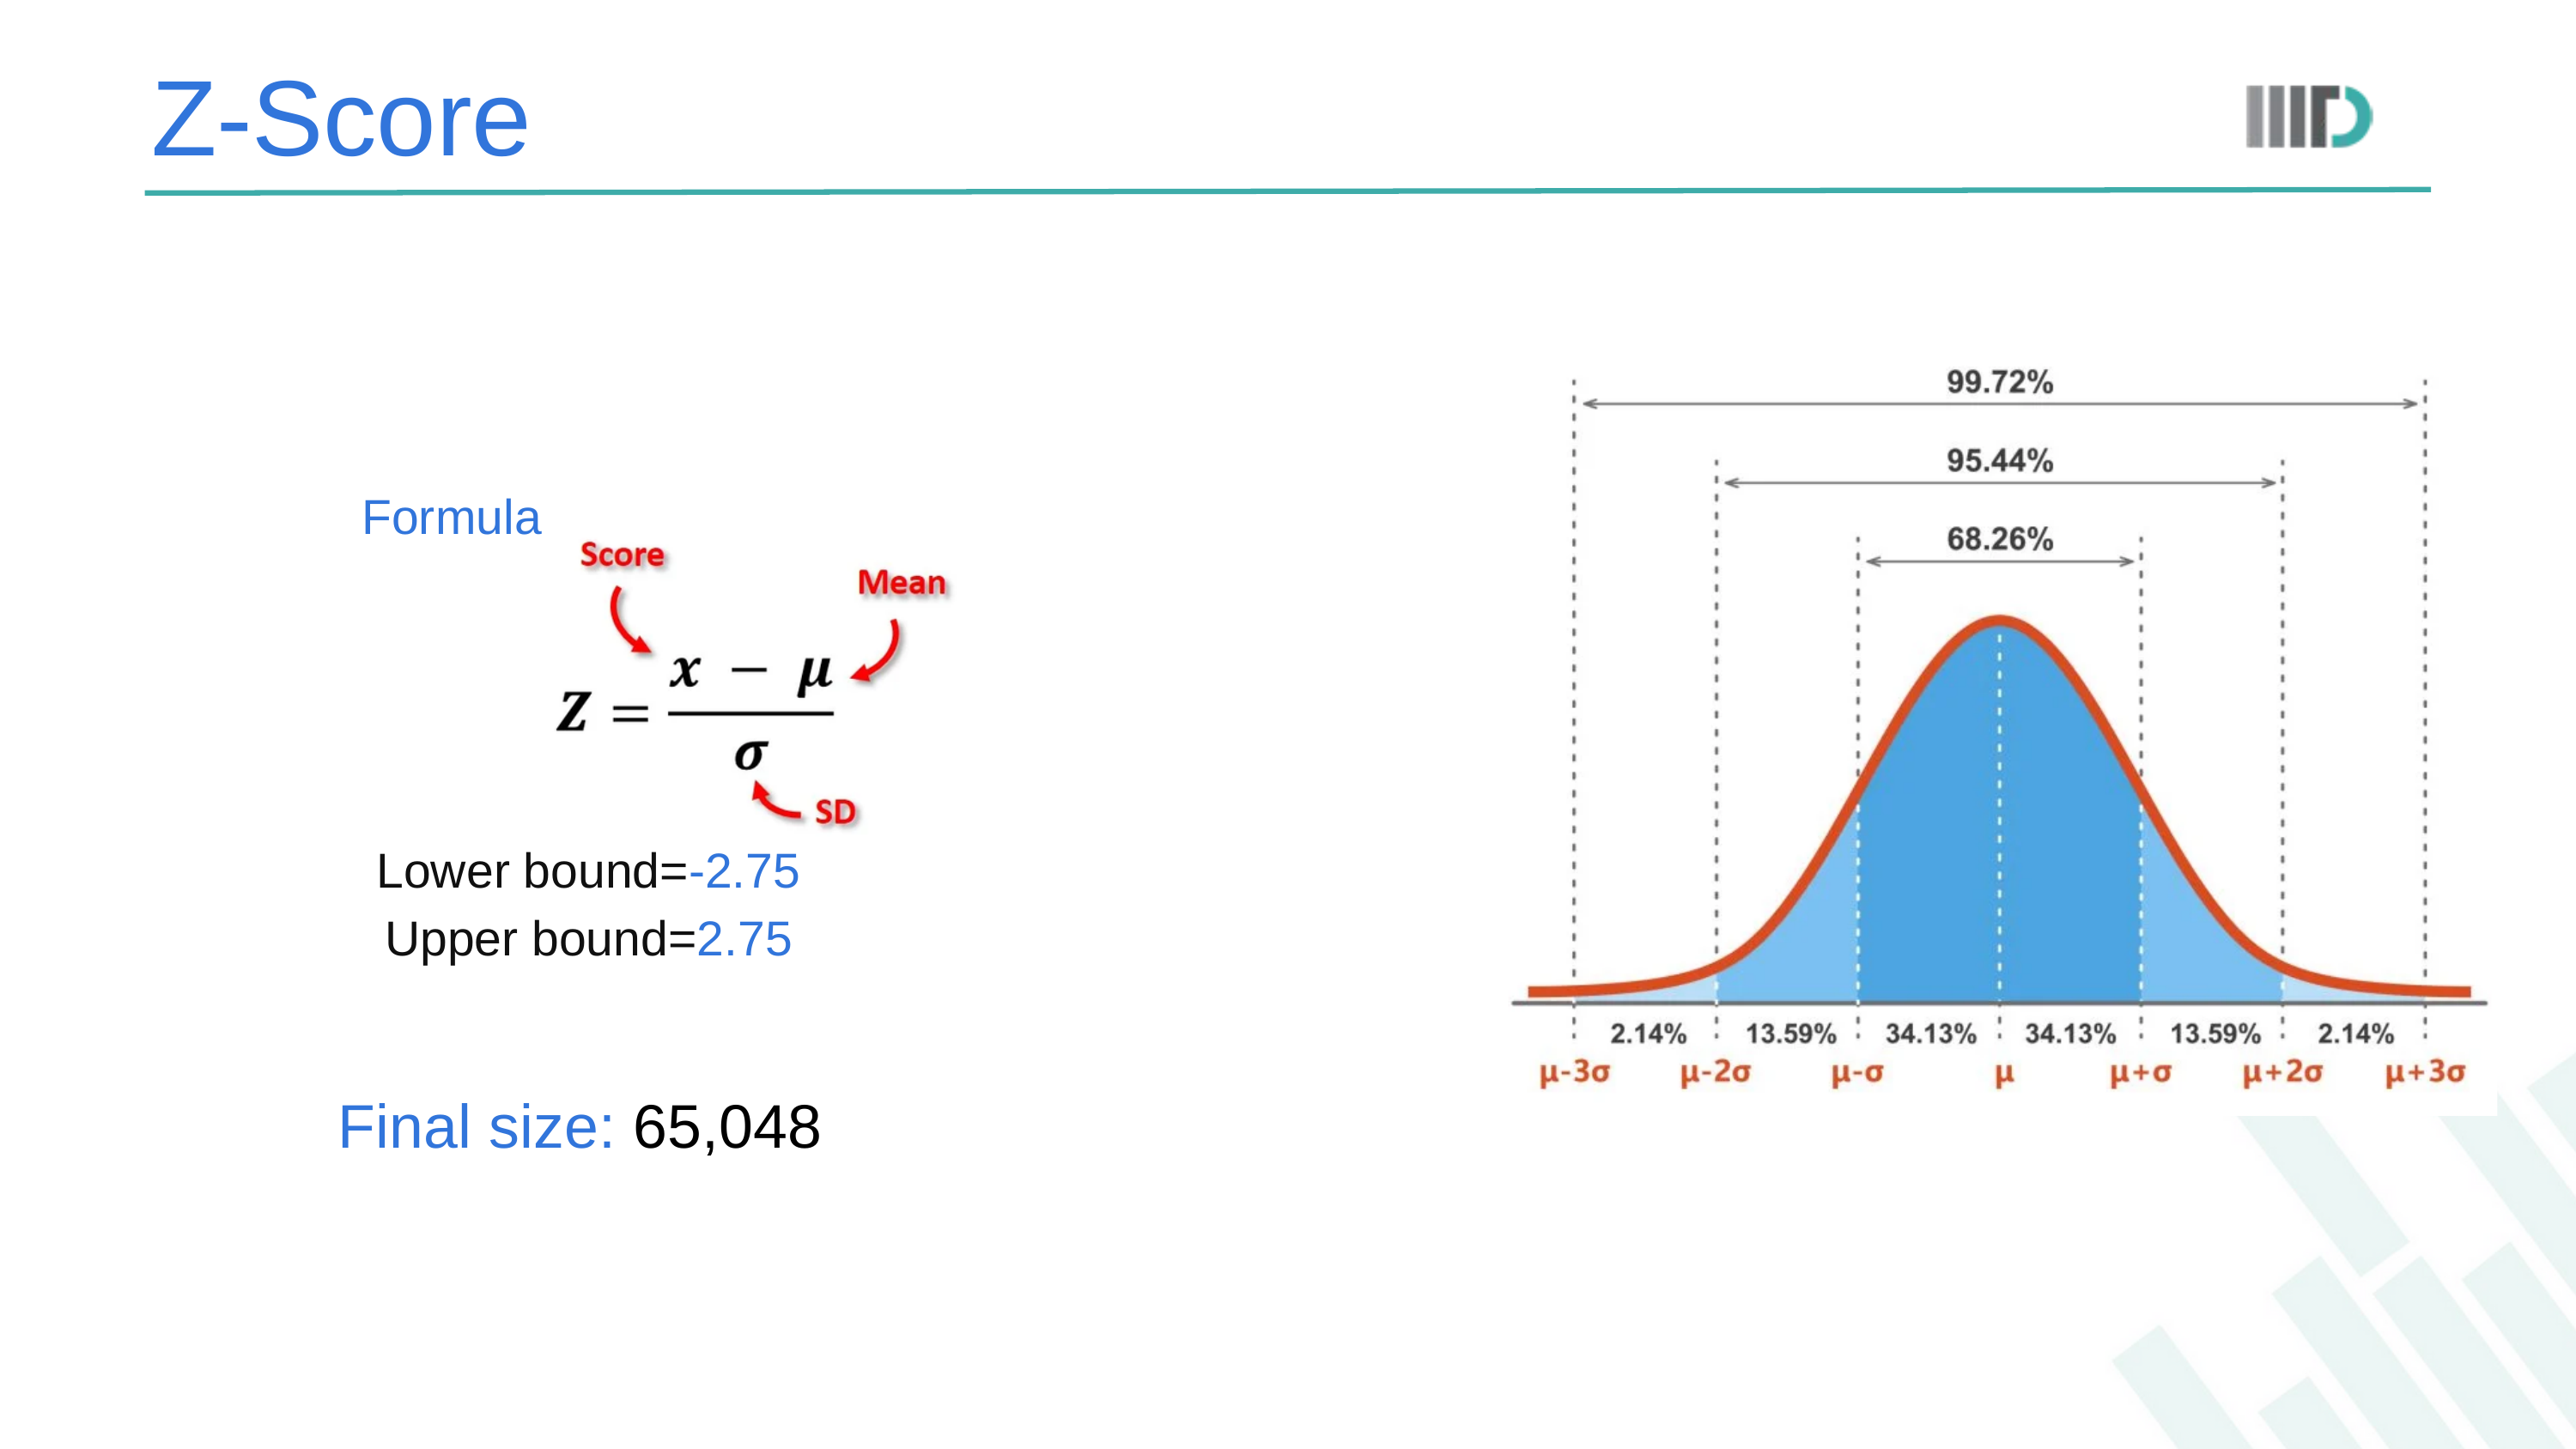

Z-Score

Formula

Lower bound=-2.75
Upper bound=2.75

Final size: 65,048